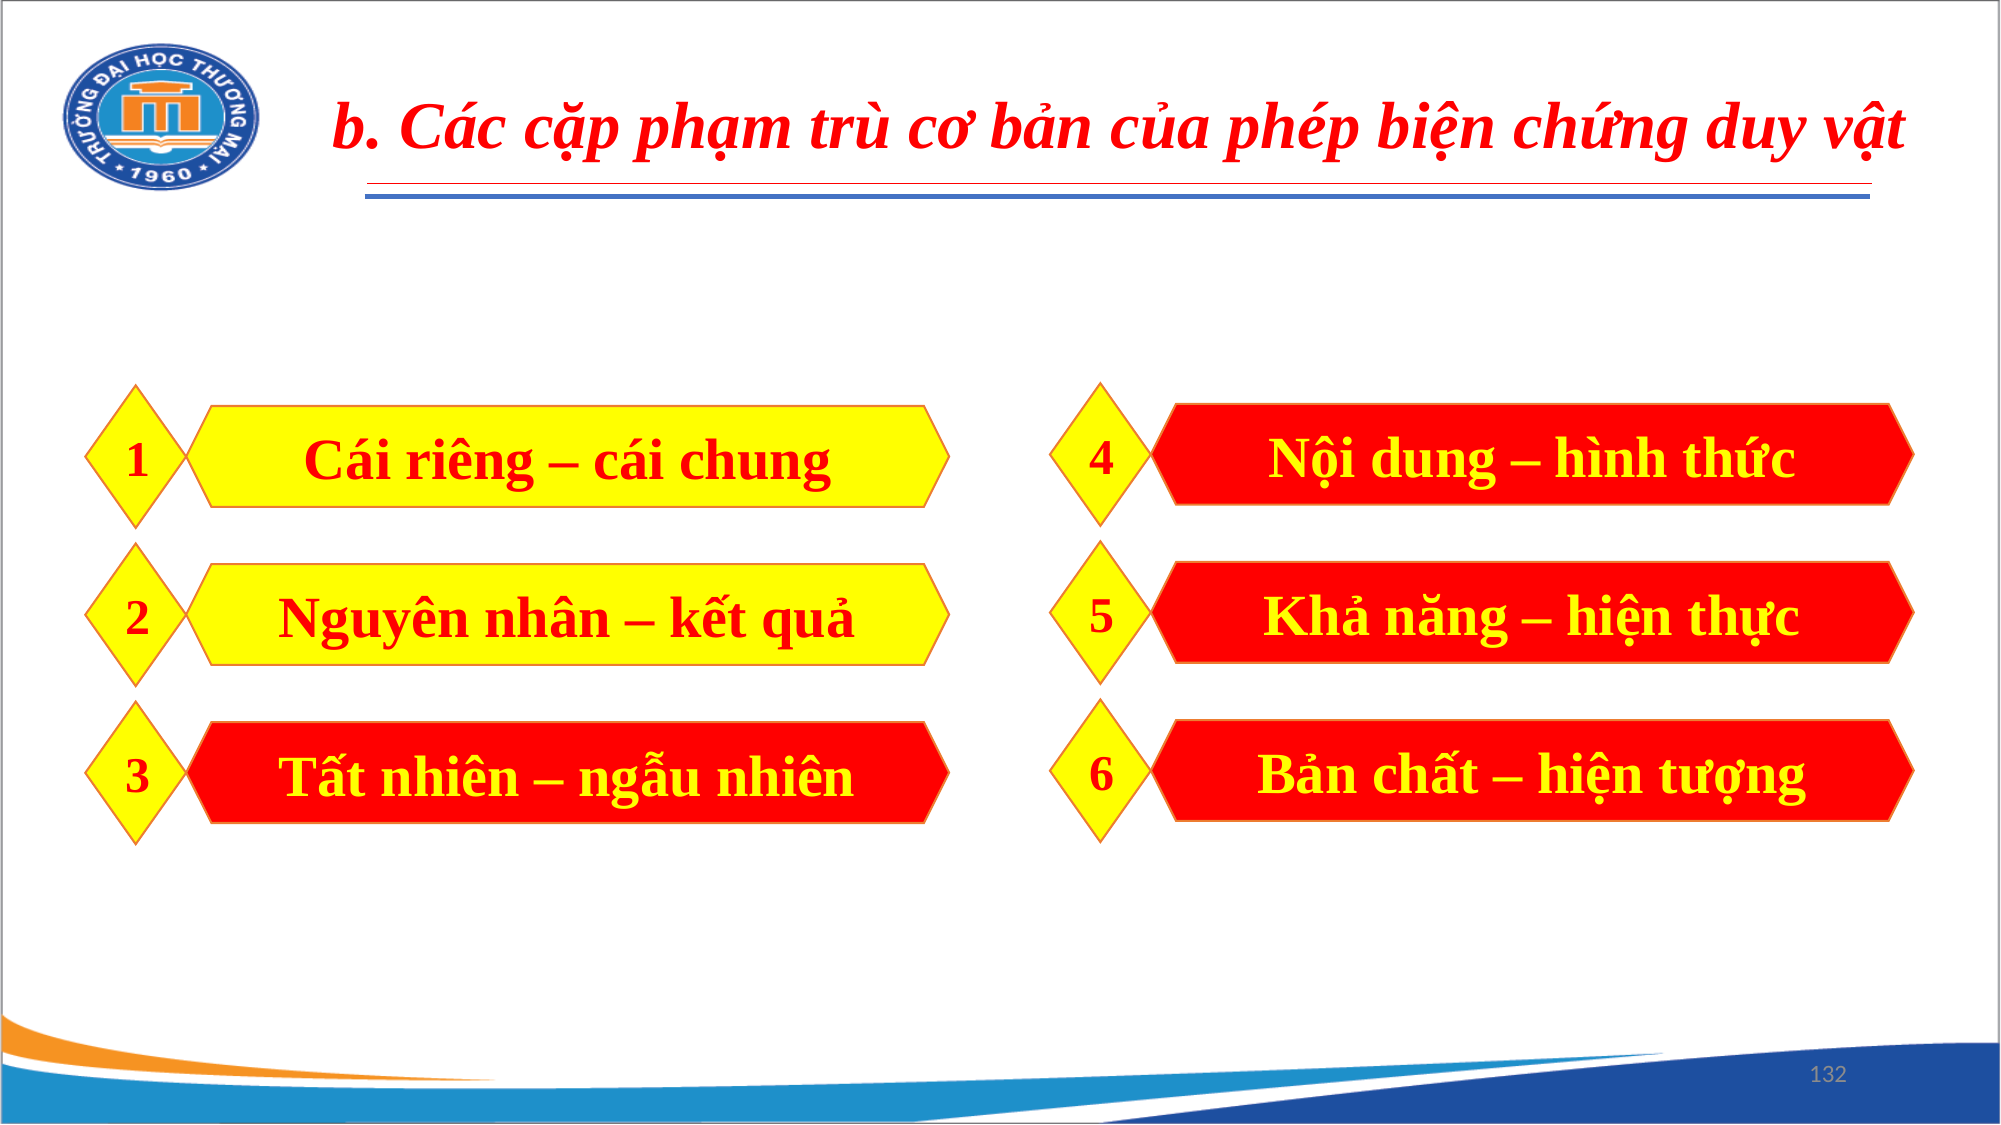

b. Các cặp phạm trù cơ bản của phép biện chứng duy vật
4
1
Nội dung – hình thức
Cái riêng – cái chung
5
2
Khả năng – hiện thực
Nguyên nhân – kết quả
6
3
Bản chất – hiện tượng
Tất nhiên – ngẫu nhiên
132